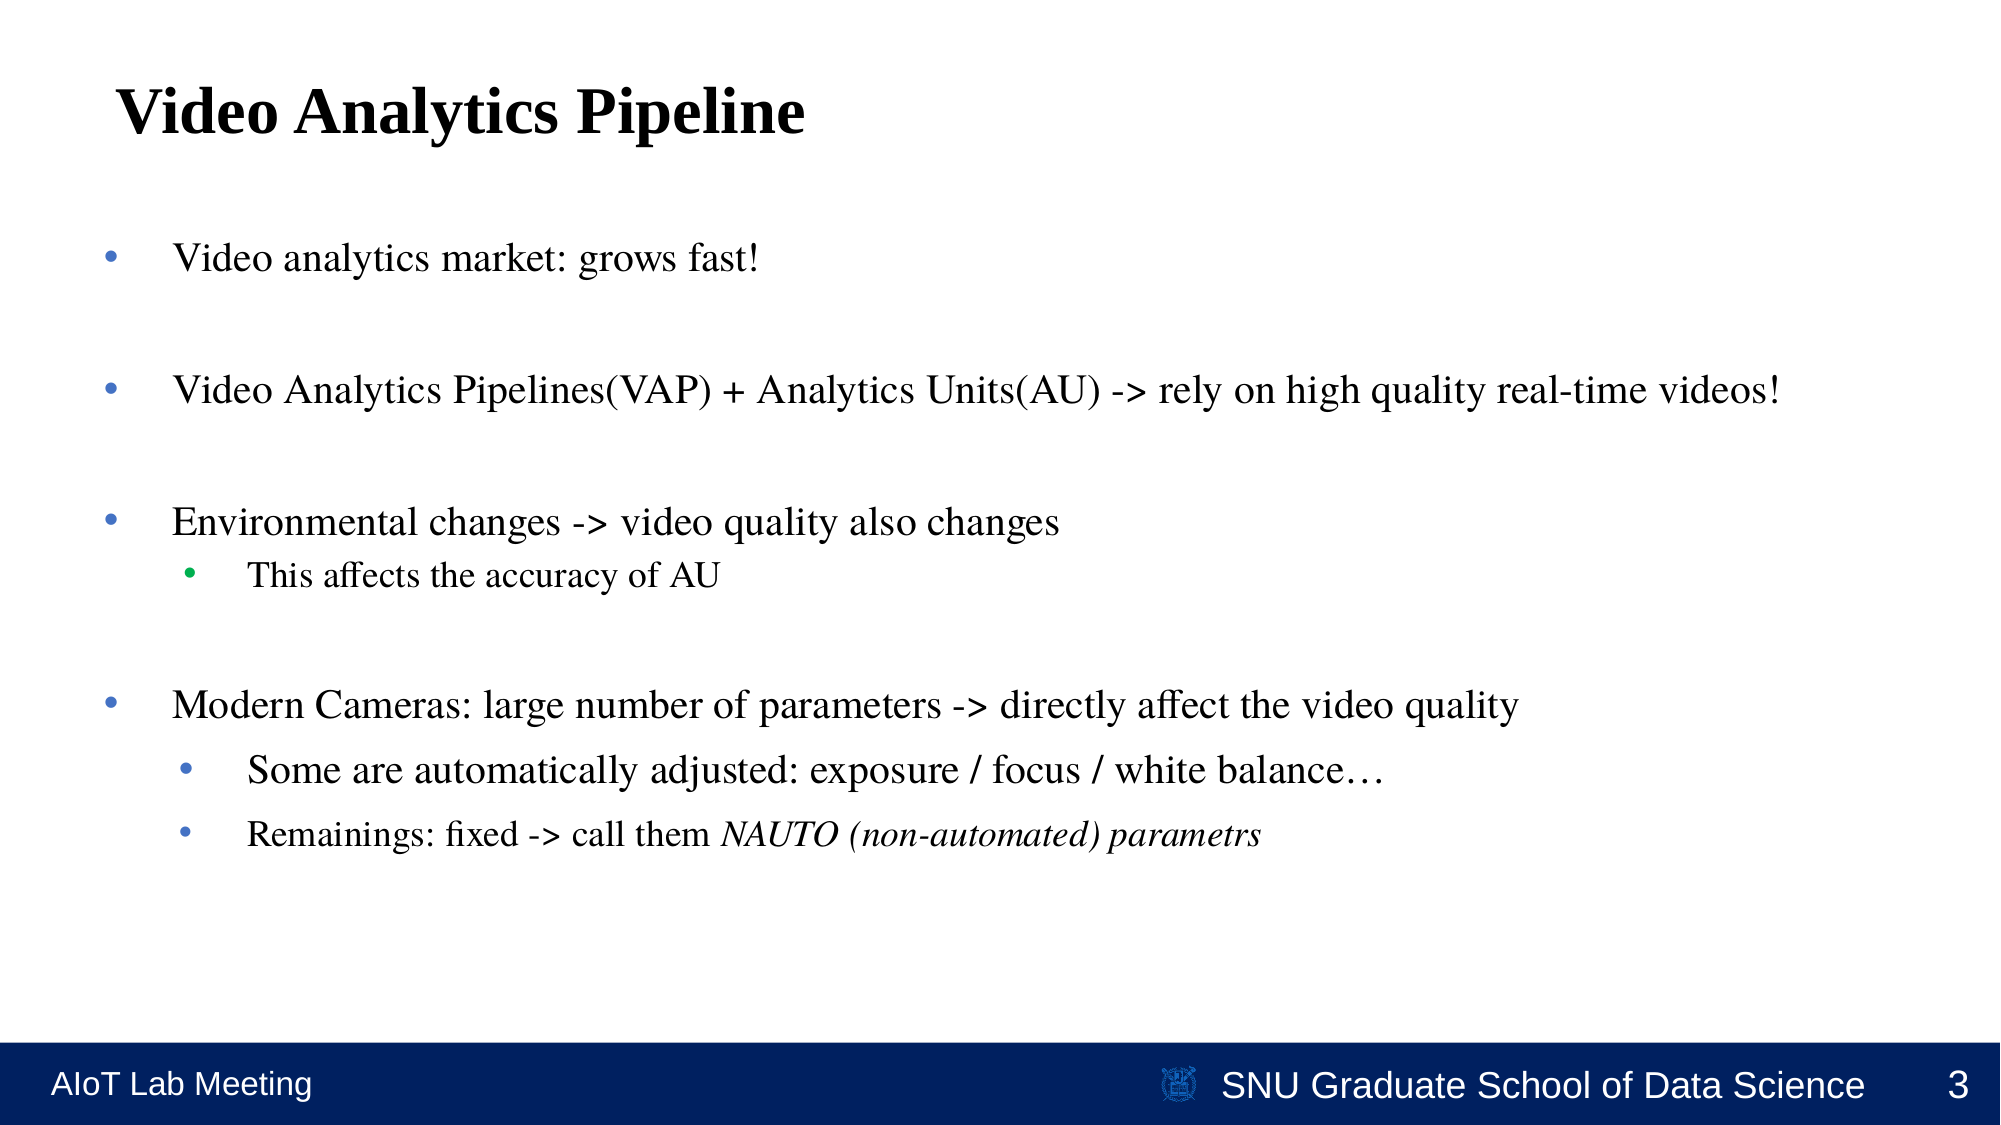

# Video Analytics Pipeline
Video analytics market: grows fast!

Video Analytics Pipelines(VAP) + Analytics Units(AU) -> rely on high quality real-time videos!

Environmental changes -> video quality also changes
This affects the accuracy of AU

Modern Cameras: large number of parameters -> directly affect the video quality
Some are automatically adjusted: exposure / focus / white balance…
Remainings: fixed -> call them NAUTO (non-automated) parametrs

AIoT Lab Meeting